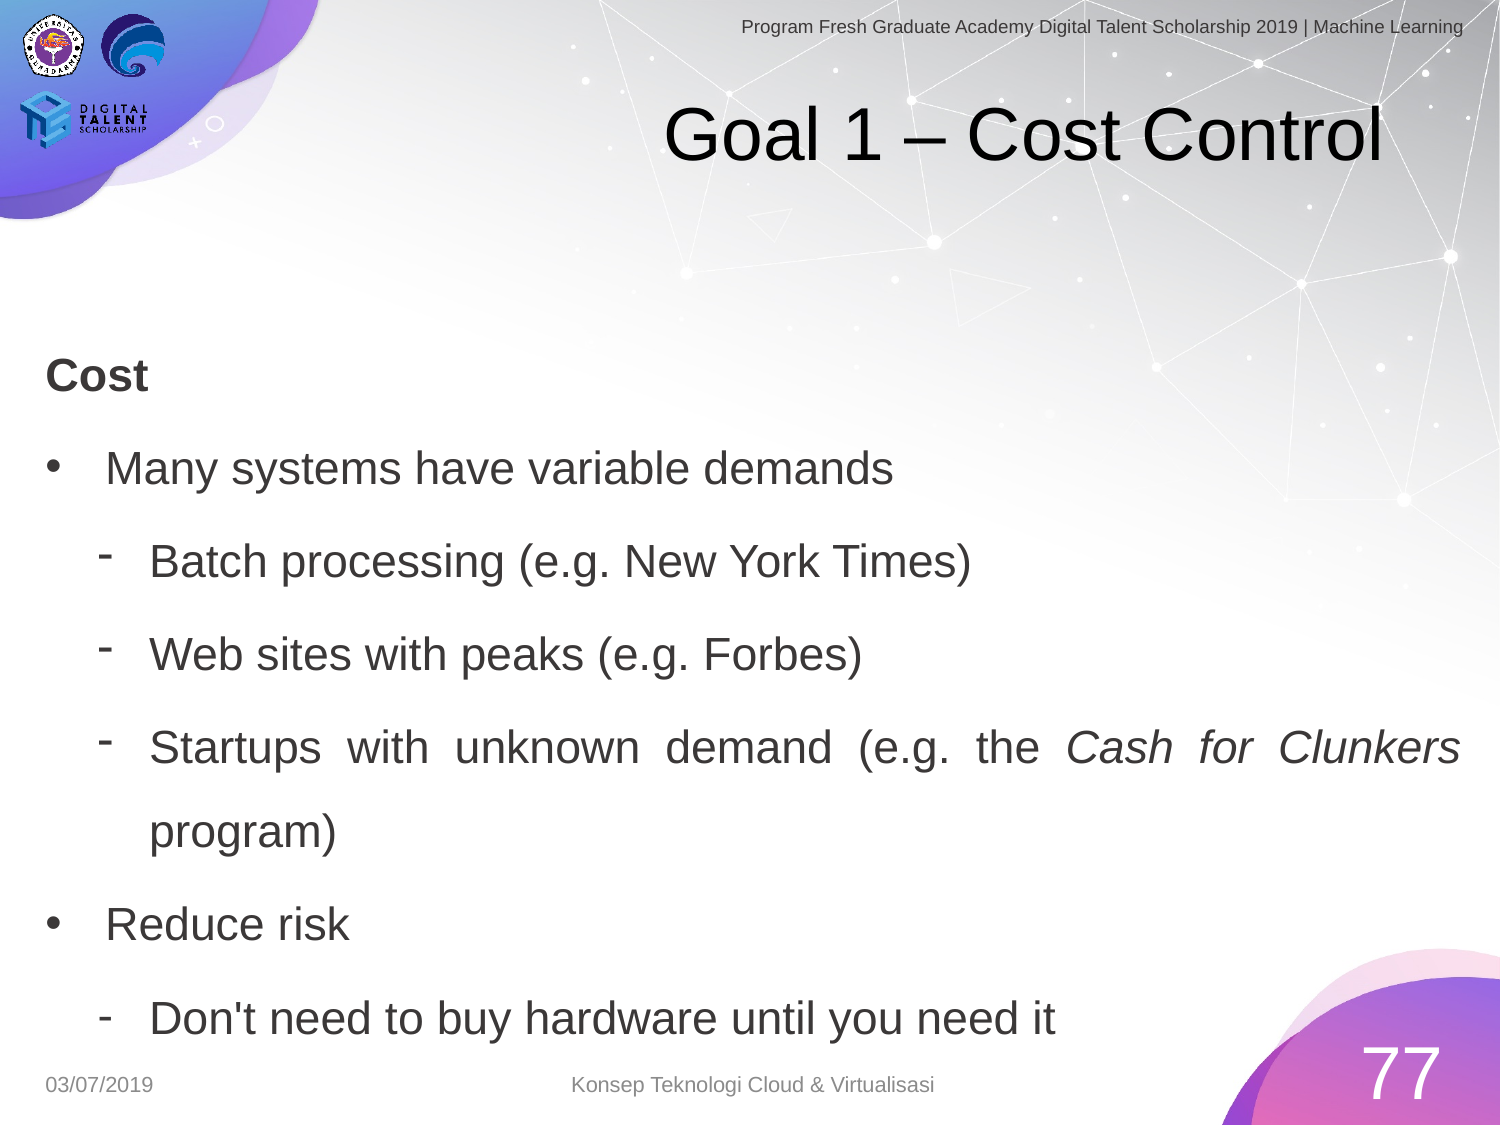

# Goal 1 – Cost Control
Cost
Many systems have variable demands
Batch processing (e.g. New York Times)
Web sites with peaks (e.g. Forbes)
Startups with unknown demand (e.g. the Cash for Clunkers program)
Reduce risk
Don't need to buy hardware until you need it
77
Konsep Teknologi Cloud & Virtualisasi
03/07/2019